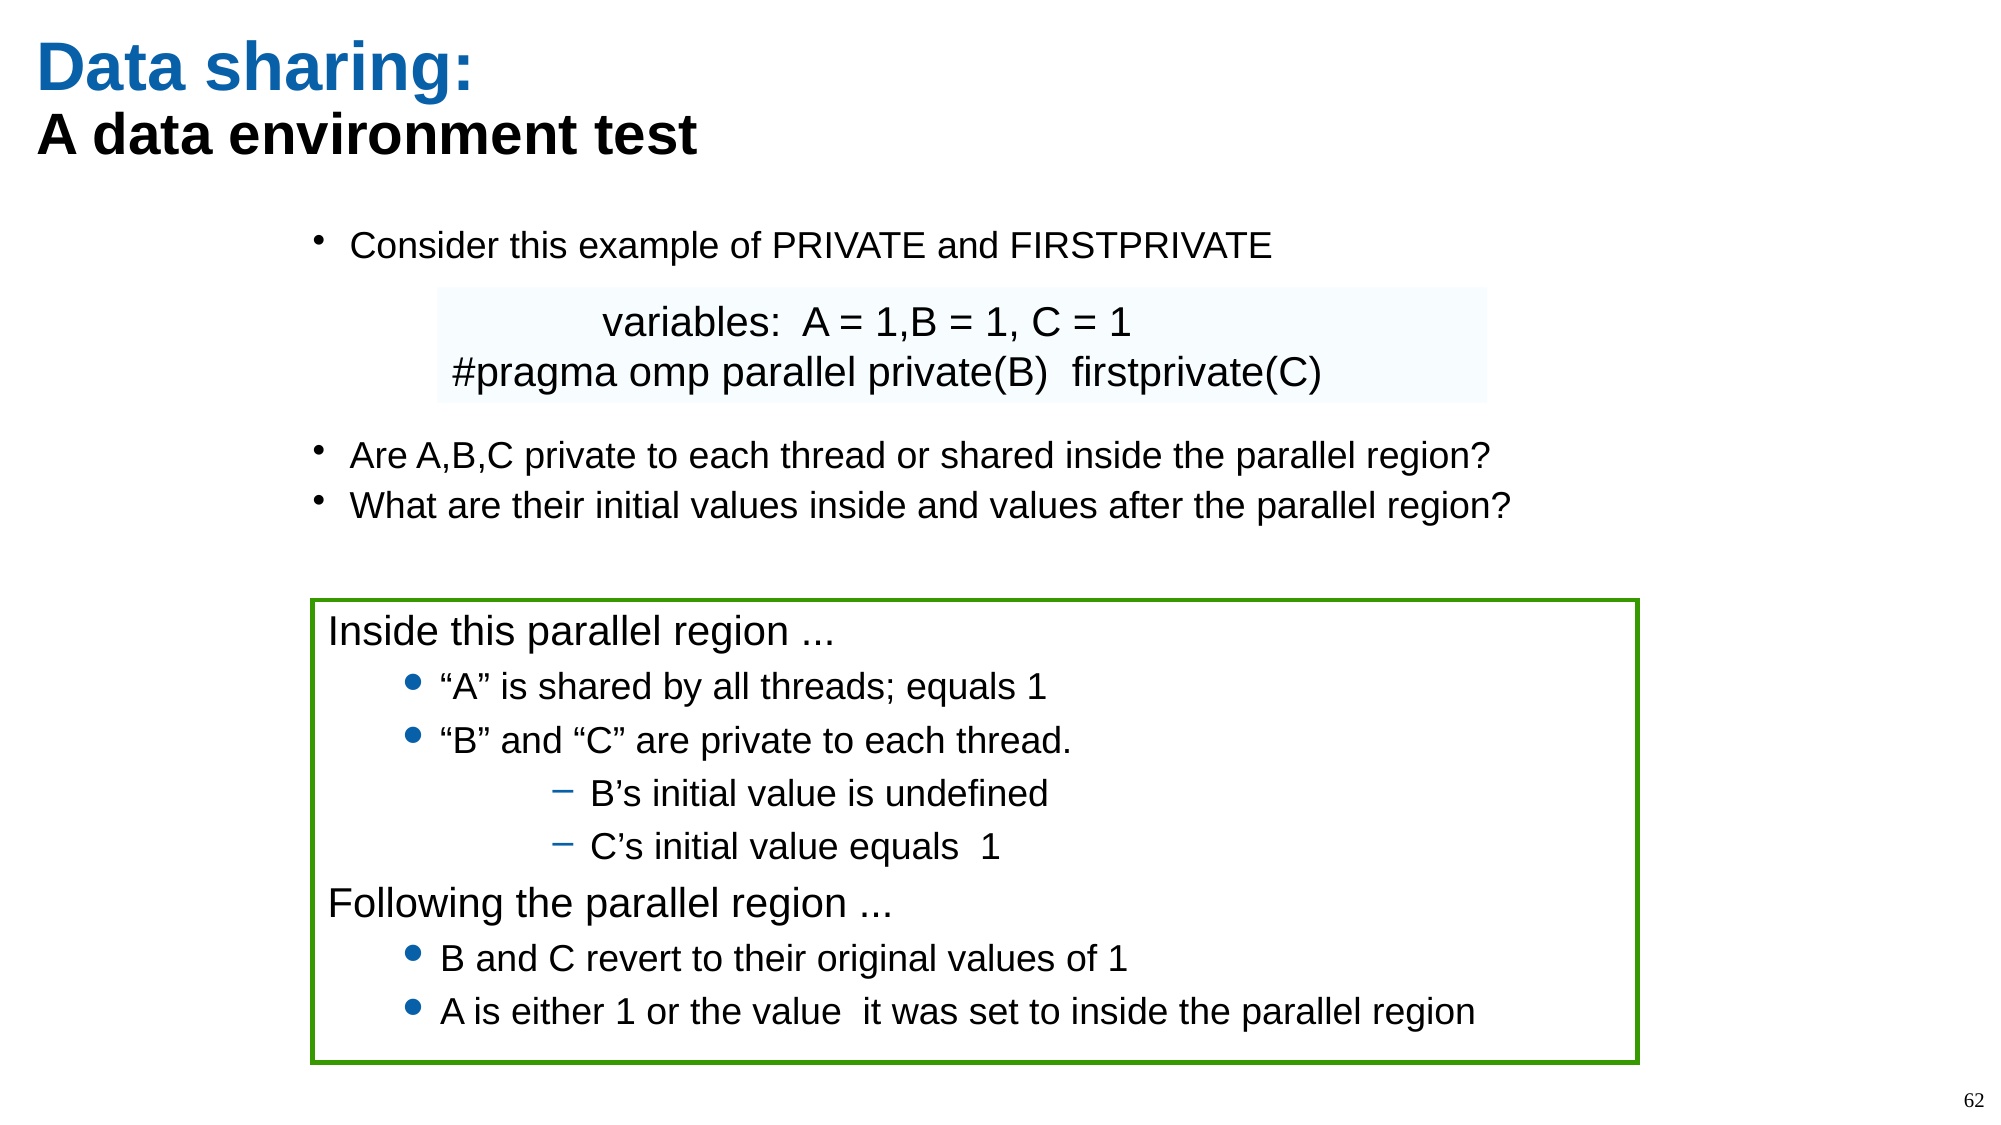

# Data sharing: A data environment test
Consider this example of PRIVATE and FIRSTPRIVATE

Are A,B,C private to each thread or shared inside the parallel region?
What are their initial values inside and values after the parallel region?
	variables:  A = 1,B = 1, C = 1
#pragma omp parallel private(B)  firstprivate(C)
Inside this parallel region ...
“A” is shared by all threads; equals 1
“B” and “C” are private to each thread.
B’s initial value is undefined
C’s initial value equals  1
Following the parallel region ...
B and C revert to their original values of 1
A is either 1 or the value  it was set to inside the parallel region
62